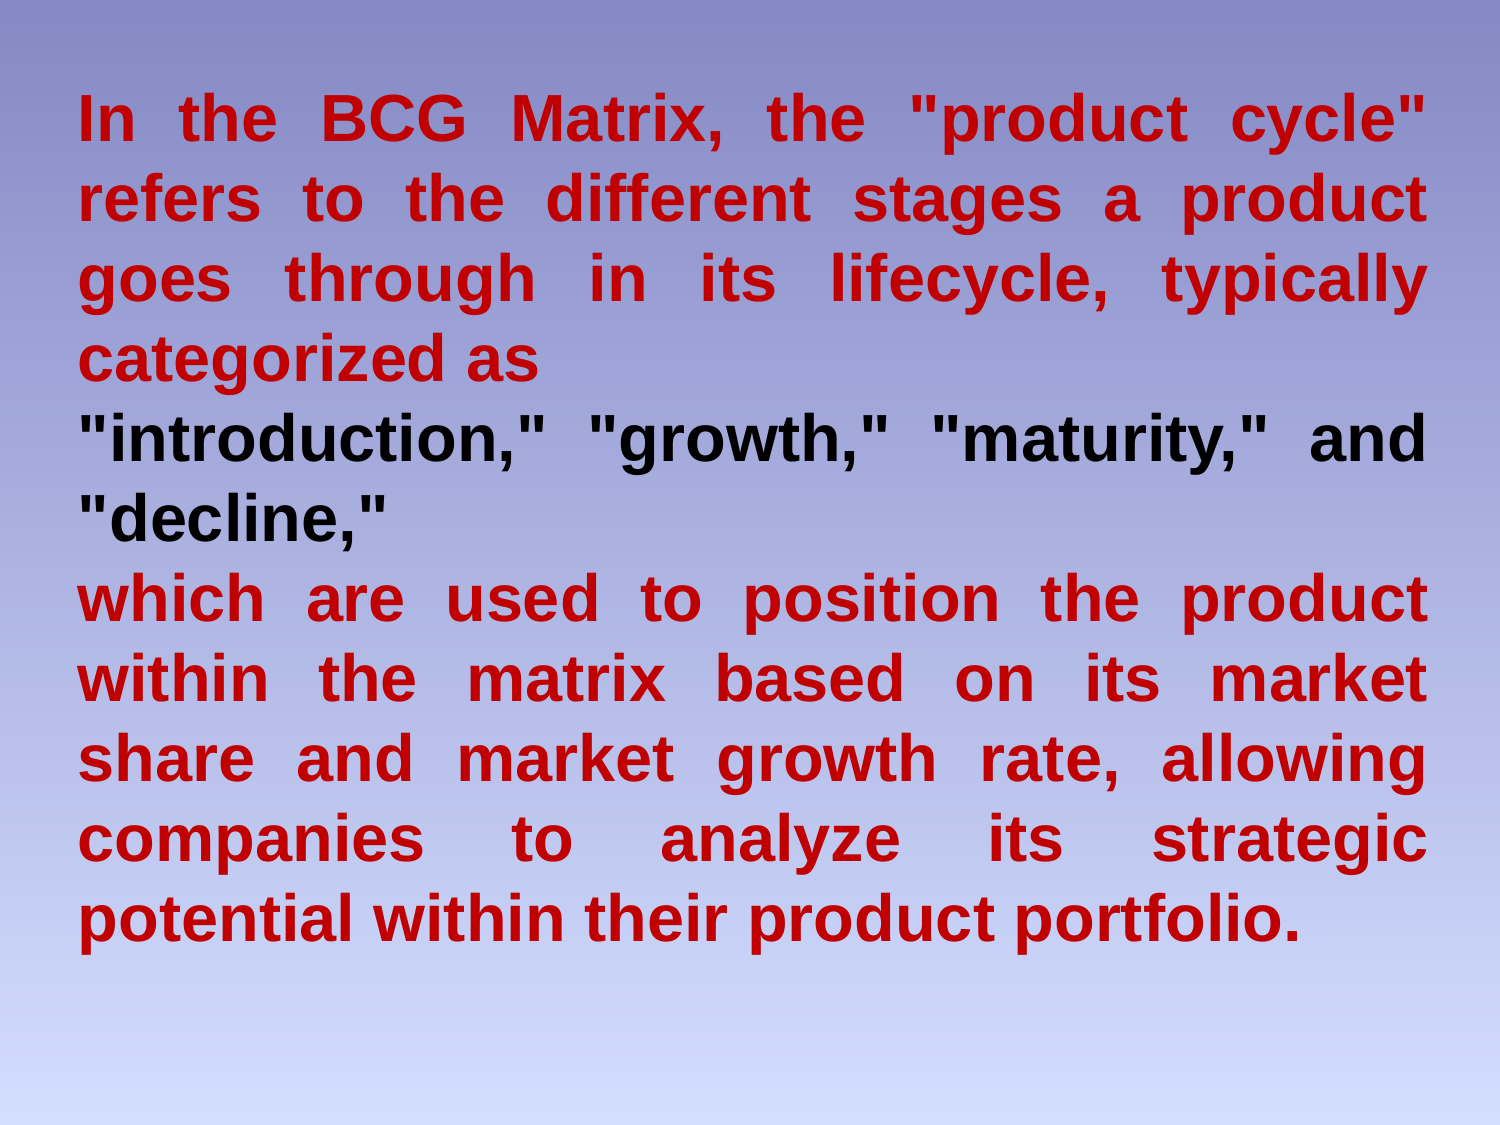

In the BCG Matrix, the "product cycle" refers to the different stages a product goes through in its lifecycle, typically categorized as
"introduction," "growth," "maturity," and "decline,"
which are used to position the product within the matrix based on its market share and market growth rate, allowing companies to analyze its strategic potential within their product portfolio.